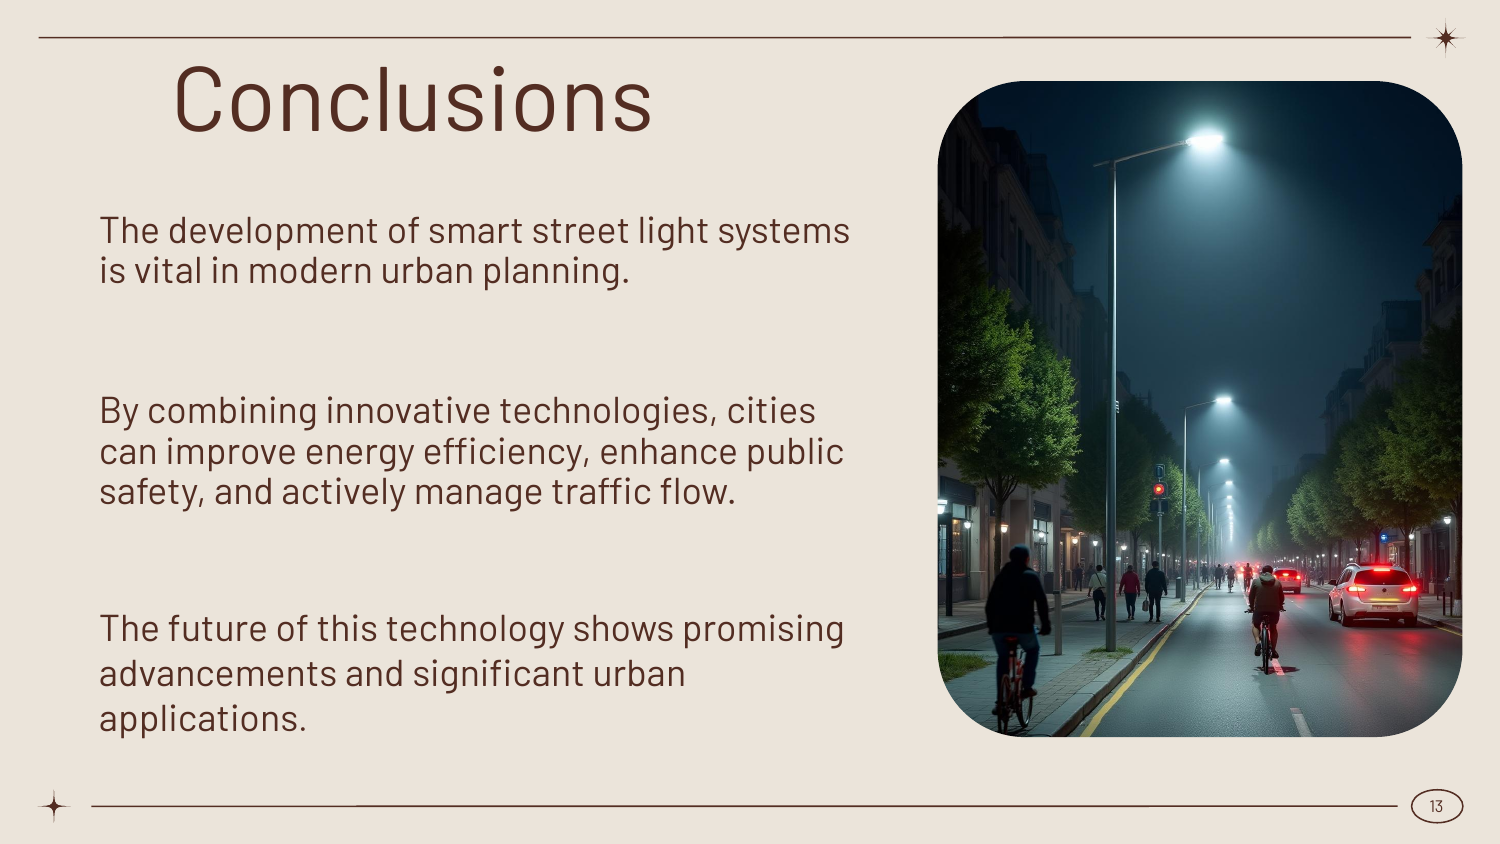

# Conclusions

The development of smart street light systems is vital in modern urban planning.

By combining innovative technologies, cities can improve energy efficiency, enhance public safety, and actively manage traffic flow.

The future of this technology shows promising advancements and significant urban applications.
13